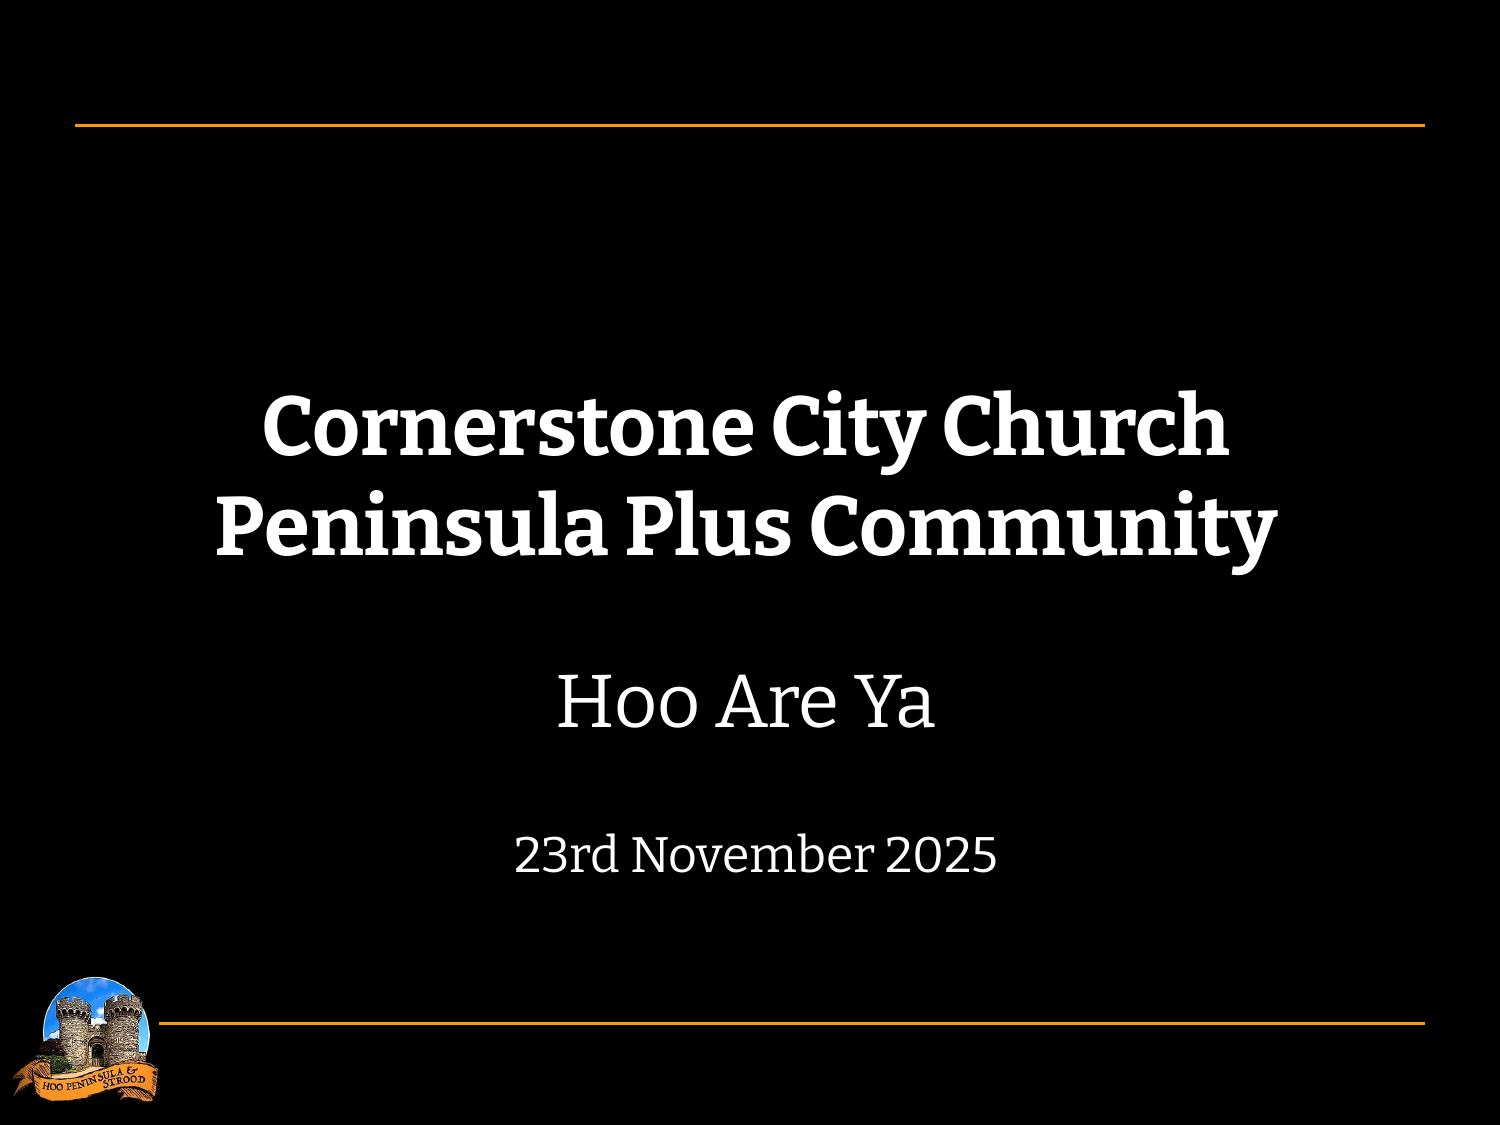

Cornerstone City Church
Peninsula Plus Community
Hoo Are Ya
  23rd November 2025